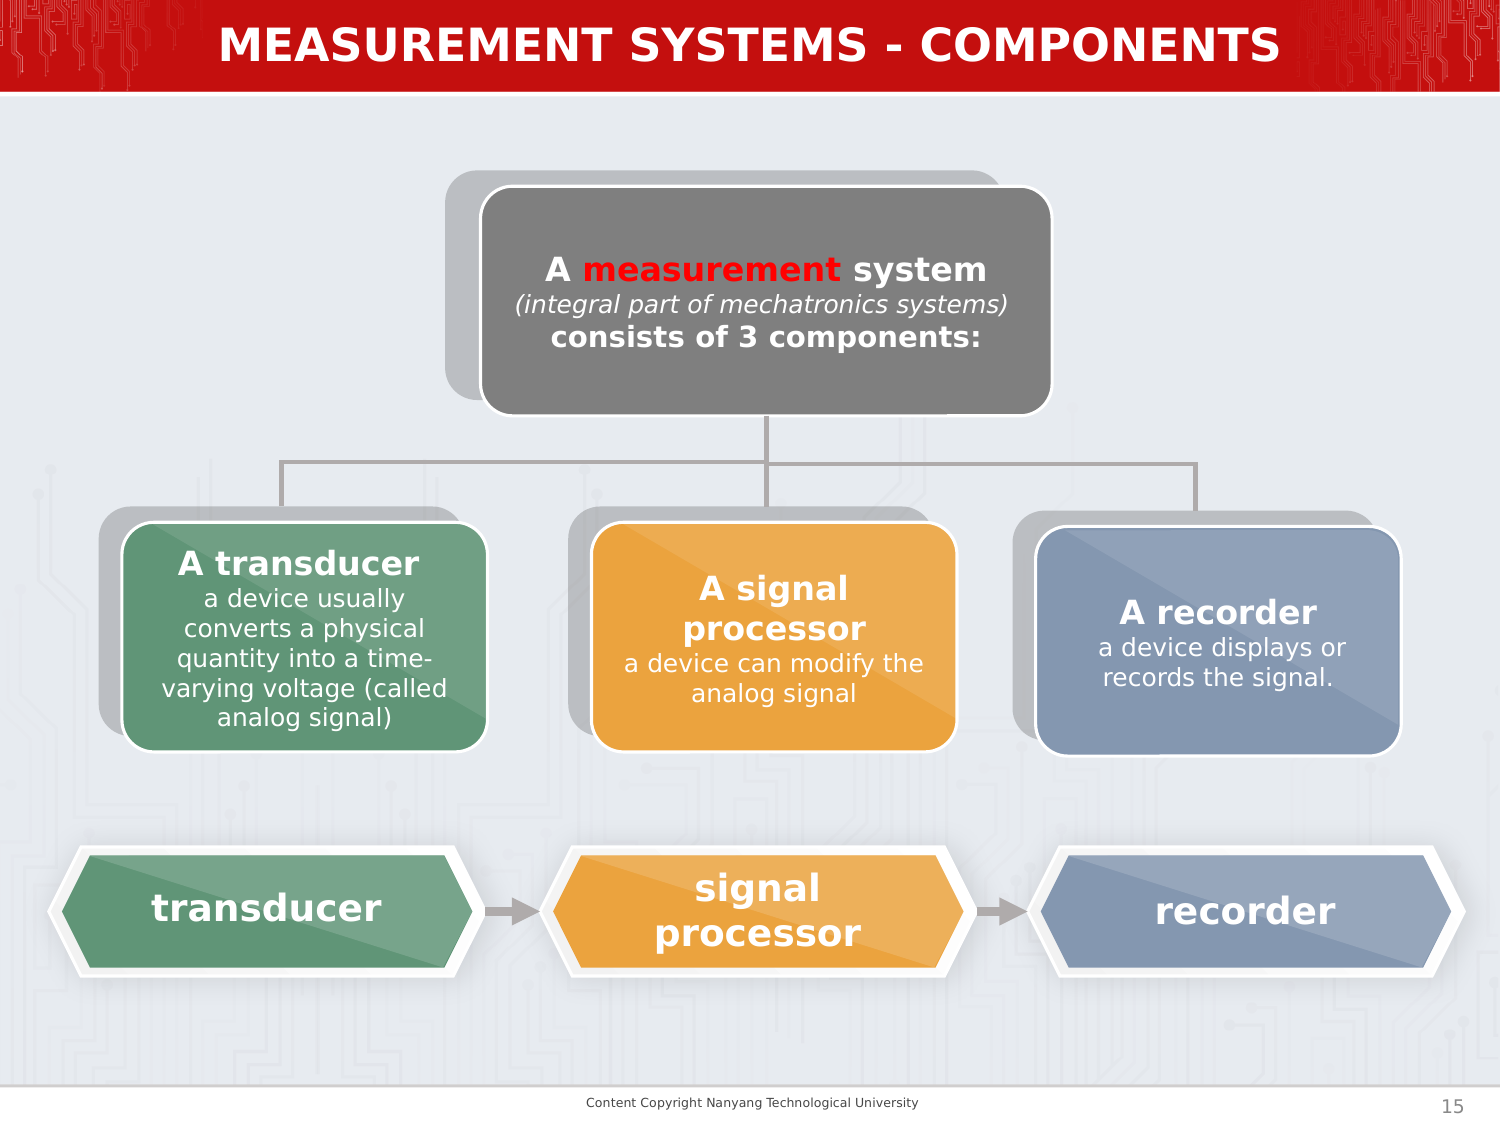

MEASUREMENT SYSTEMS - COMPONENTS

A measurement system
(integral part of mechatronics systems)
consists of 3 components:

A transducer
a device usually converts a physical quantity into a time-varying voltage (called analog signal)

A signal processor
a device can modify the analog signal

A recorder
 a device displays or records the signal.

transducer

signal processor

recorder